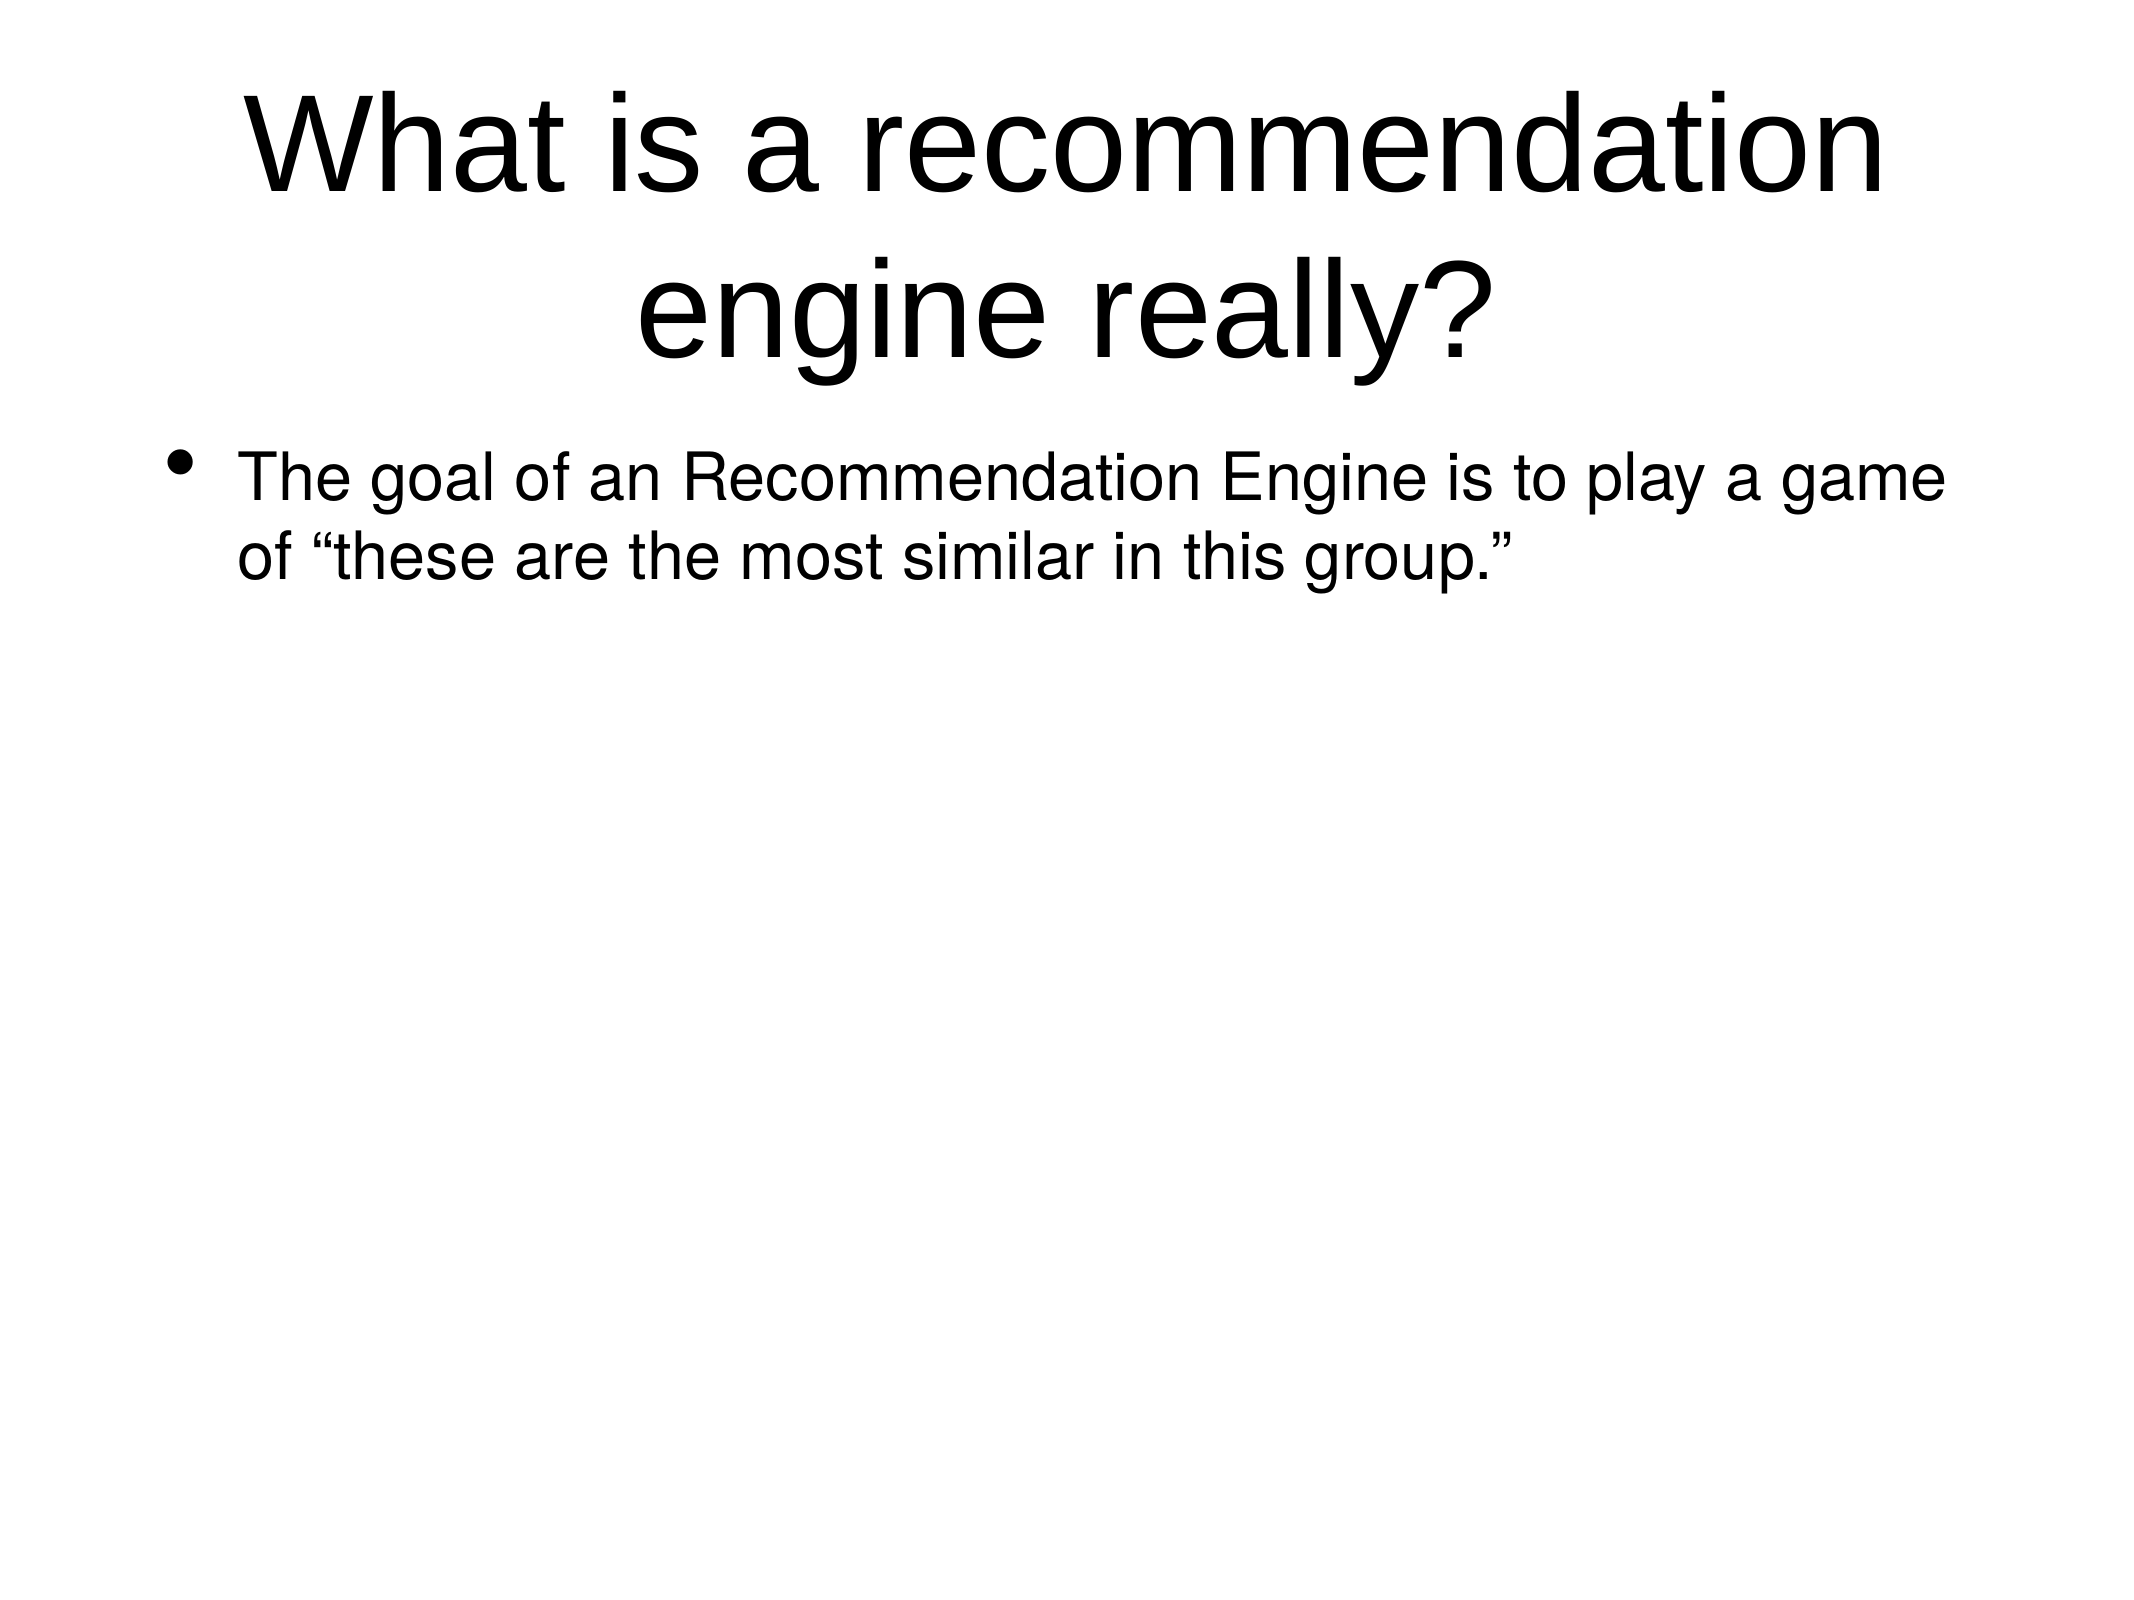

# What is a recommendation engine really?
The goal of an Recommendation Engine is to play a game of “these are the most similar in this group.”